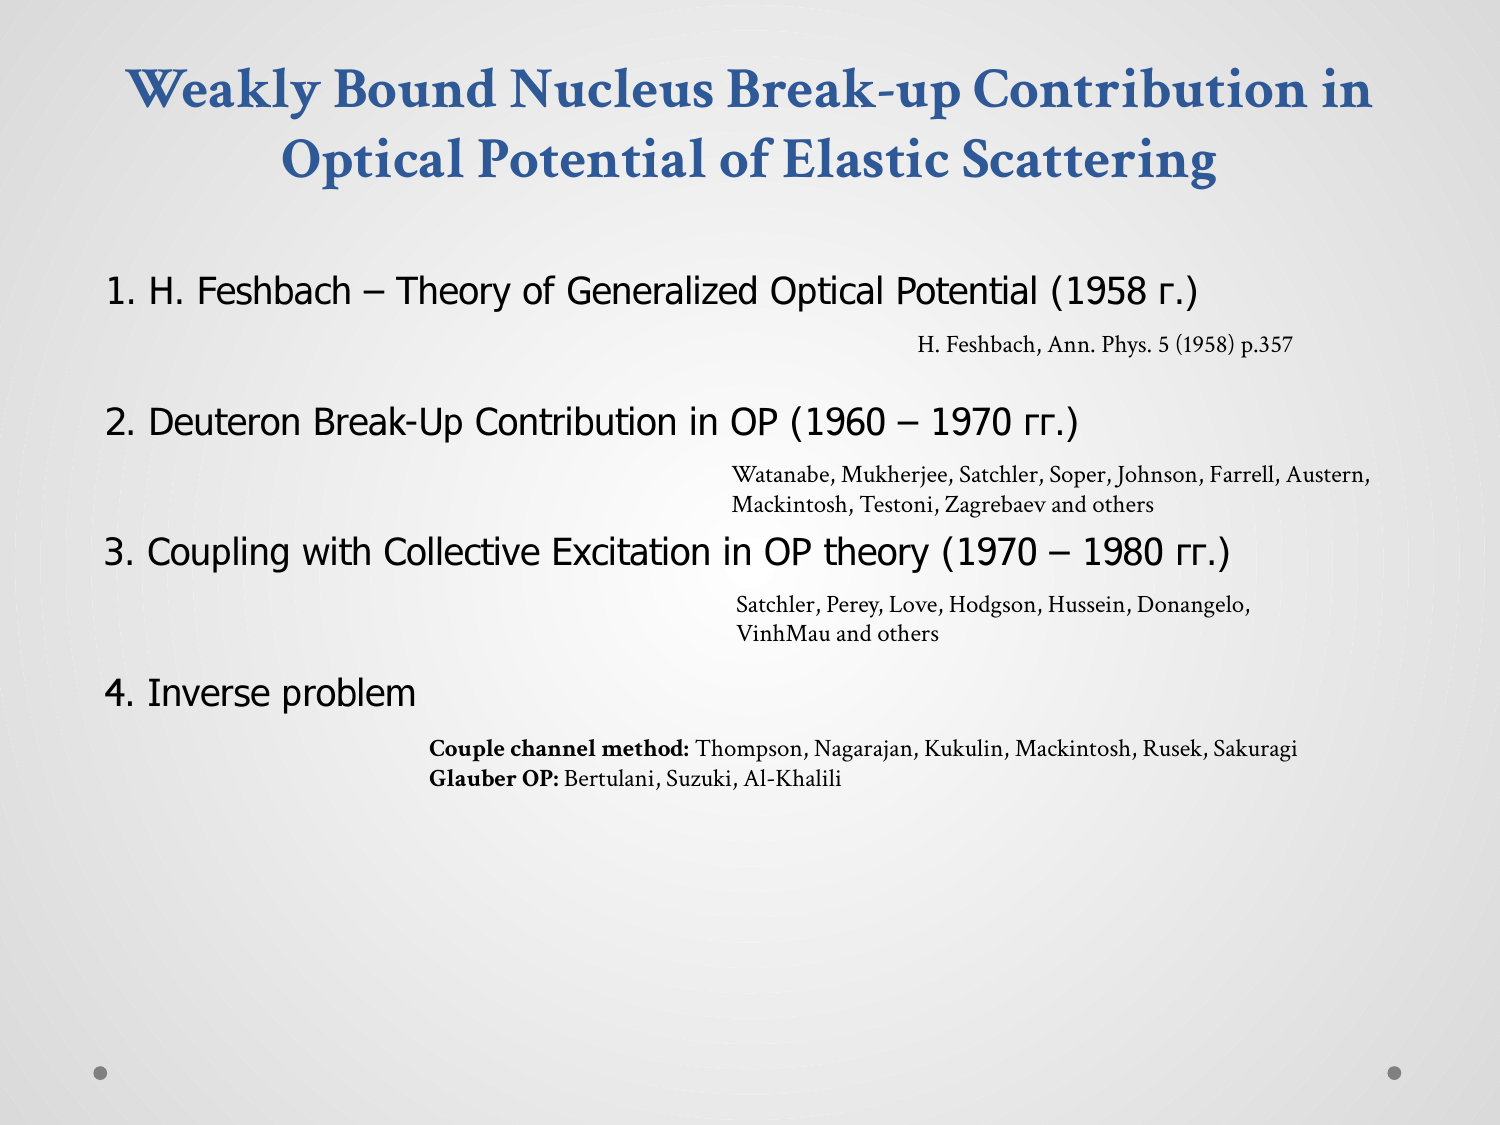

# Weakly Bound Nucleus Break-up Contribution in Optical Potential of Elastic Scattering
1. H. Feshbach – Theory of Generalized Optical Potential (1958 г.)
H. Feshbach, Ann. Phys. 5 (1958) p.357
2. Deuteron Break-Up Contribution in OP (1960 – 1970 гг.)
Watanabe, Mukherjee, Satchler, Soper, Johnson, Farrell, Austern,
Mackintosh, Testoni, Zagrebaev and others
3. Coupling with Collective Excitation in OP theory (1970 – 1980 гг.)
Satchler, Perey, Love, Hodgson, Hussein, Donangelo,
VinhMau and others
4. Inverse problem
Couple channel method: Thompson, Nagarajan, Kukulin, Mackintosh, Rusek, Sakuragi
Glauber OP: Bertulani, Suzuki, Al-Khalili